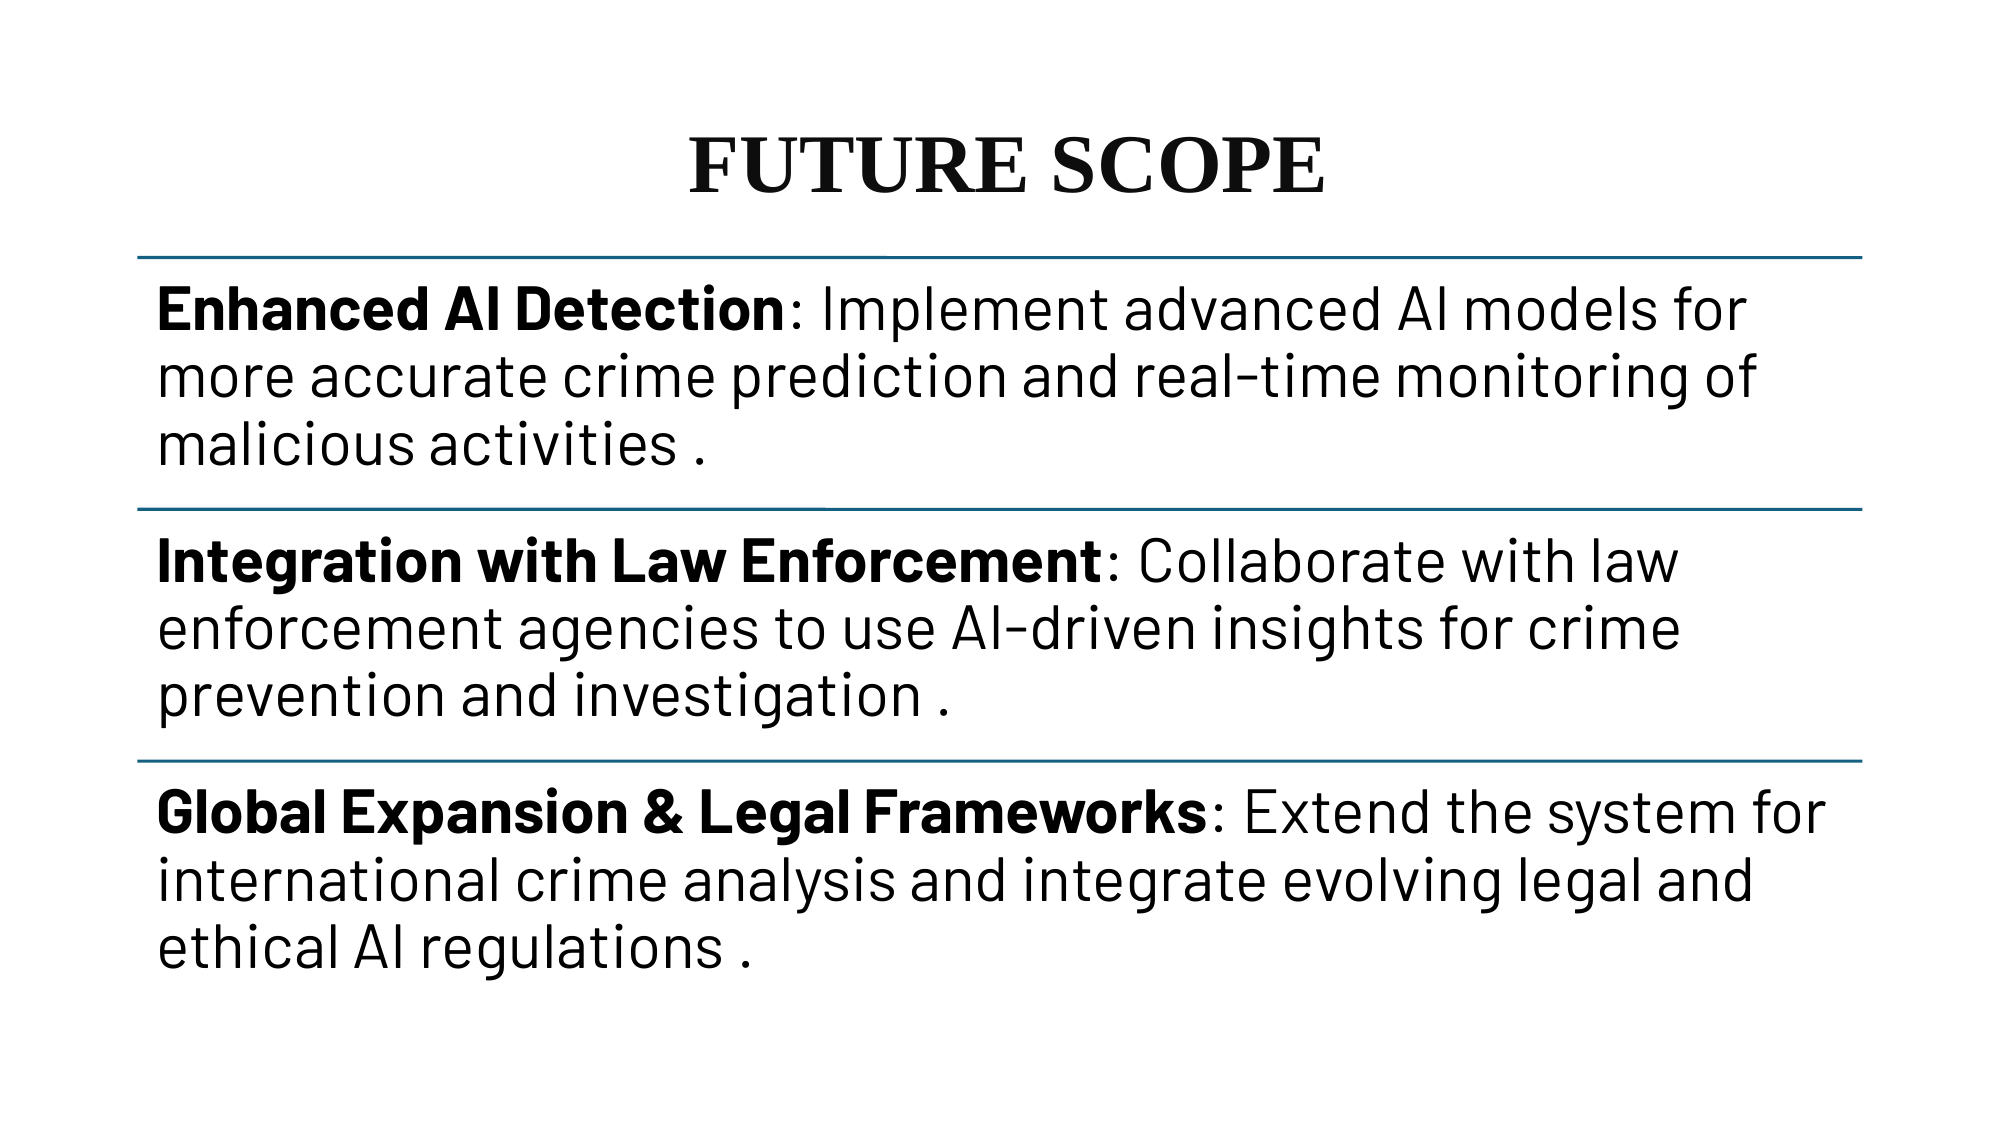

# FUTURE SCOPE

Enhanced AI Detection: Implement advanced AI models for more accurate crime prediction and real-time monitoring of malicious activities .
Integration with Law Enforcement: Collaborate with law enforcement agencies to use AI-driven insights for crime prevention and investigation .
Global Expansion & Legal Frameworks: Extend the system for international crime analysis and integrate evolving legal and ethical AI regulations .